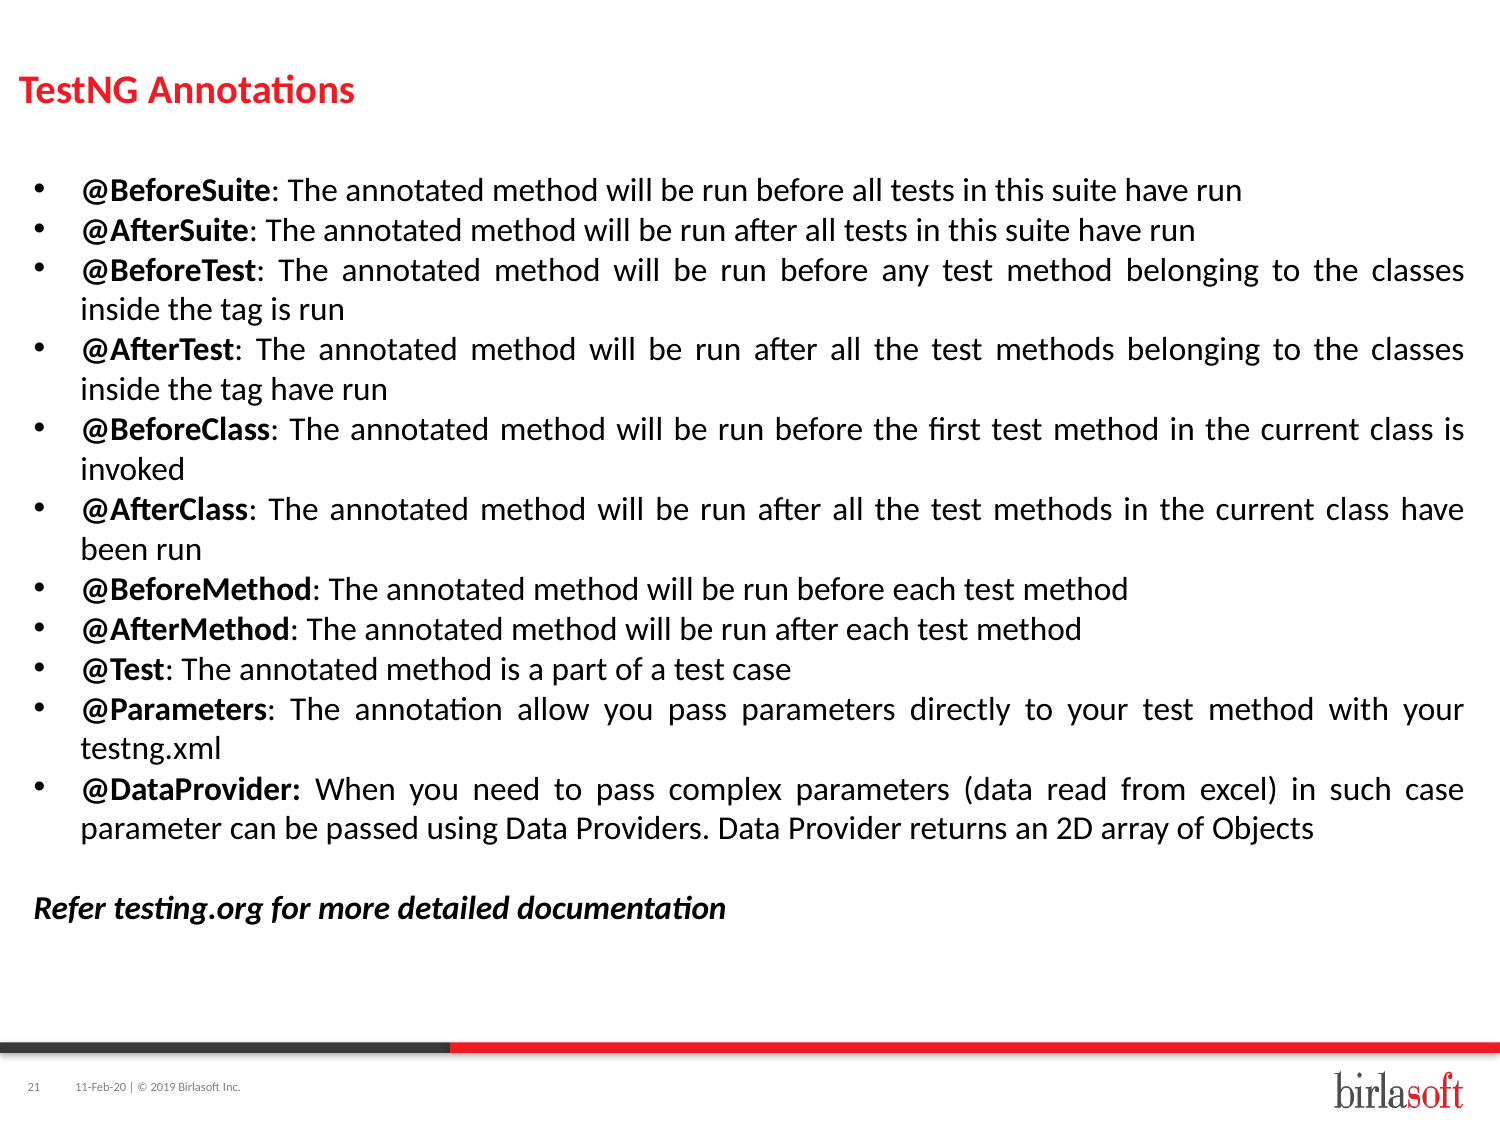

# TestNG Annotations
@BeforeSuite: The annotated method will be run before all tests in this suite have run
@AfterSuite: The annotated method will be run after all tests in this suite have run
@BeforeTest: The annotated method will be run before any test method belonging to the classes inside the tag is run
@AfterTest: The annotated method will be run after all the test methods belonging to the classes inside the tag have run
@BeforeClass: The annotated method will be run before the first test method in the current class is invoked
@AfterClass: The annotated method will be run after all the test methods in the current class have been run
@BeforeMethod: The annotated method will be run before each test method
@AfterMethod: The annotated method will be run after each test method
@Test: The annotated method is a part of a test case
@Parameters: The annotation allow you pass parameters directly to your test method with your testng.xml
@DataProvider: When you need to pass complex parameters (data read from excel) in such case parameter can be passed using Data Providers. Data Provider returns an 2D array of Objects

Refer testing.org for more detailed documentation